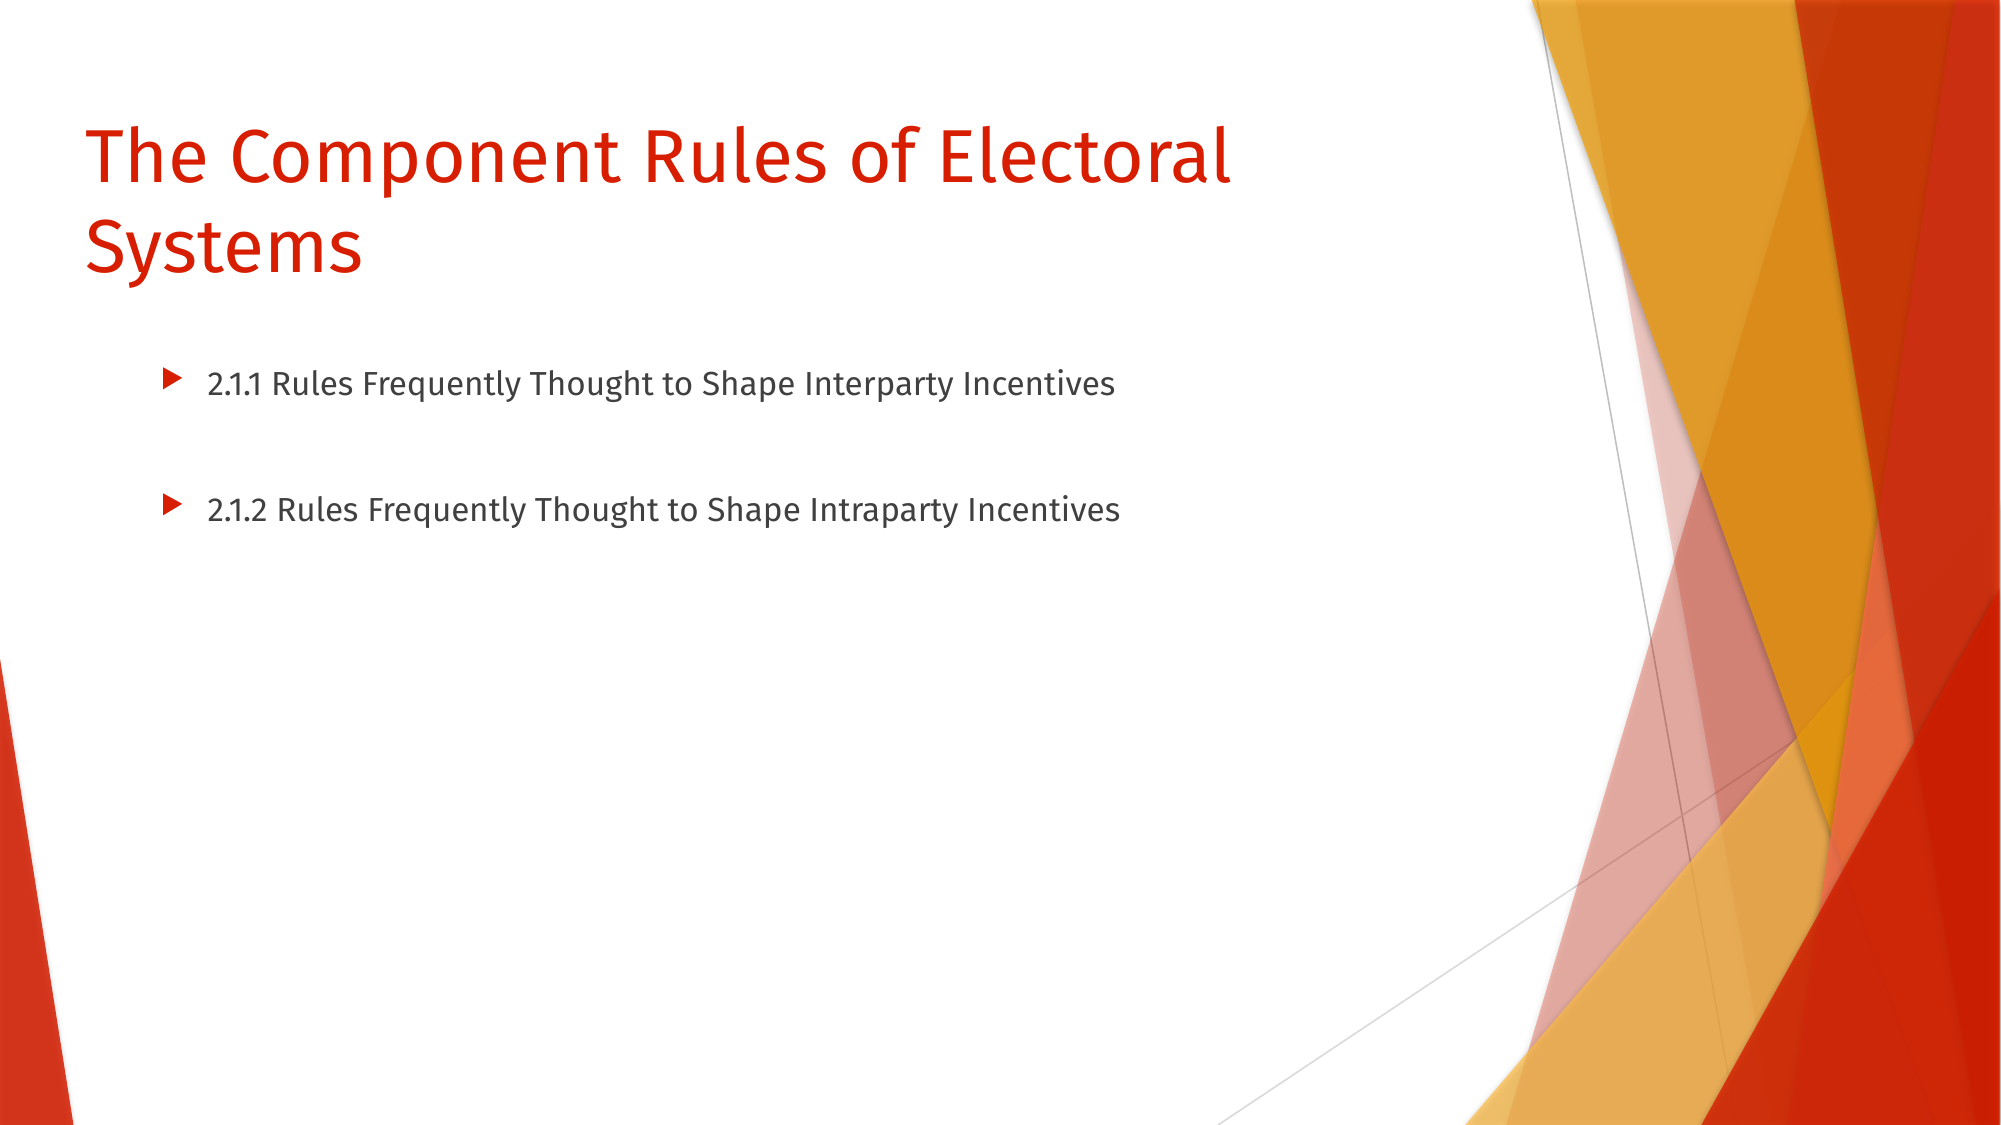

# The Component Rules of Electoral Systems
2.1.1 Rules Frequently Thought to Shape Interparty Incentives

2.1.2 Rules Frequently Thought to Shape Intraparty Incentives